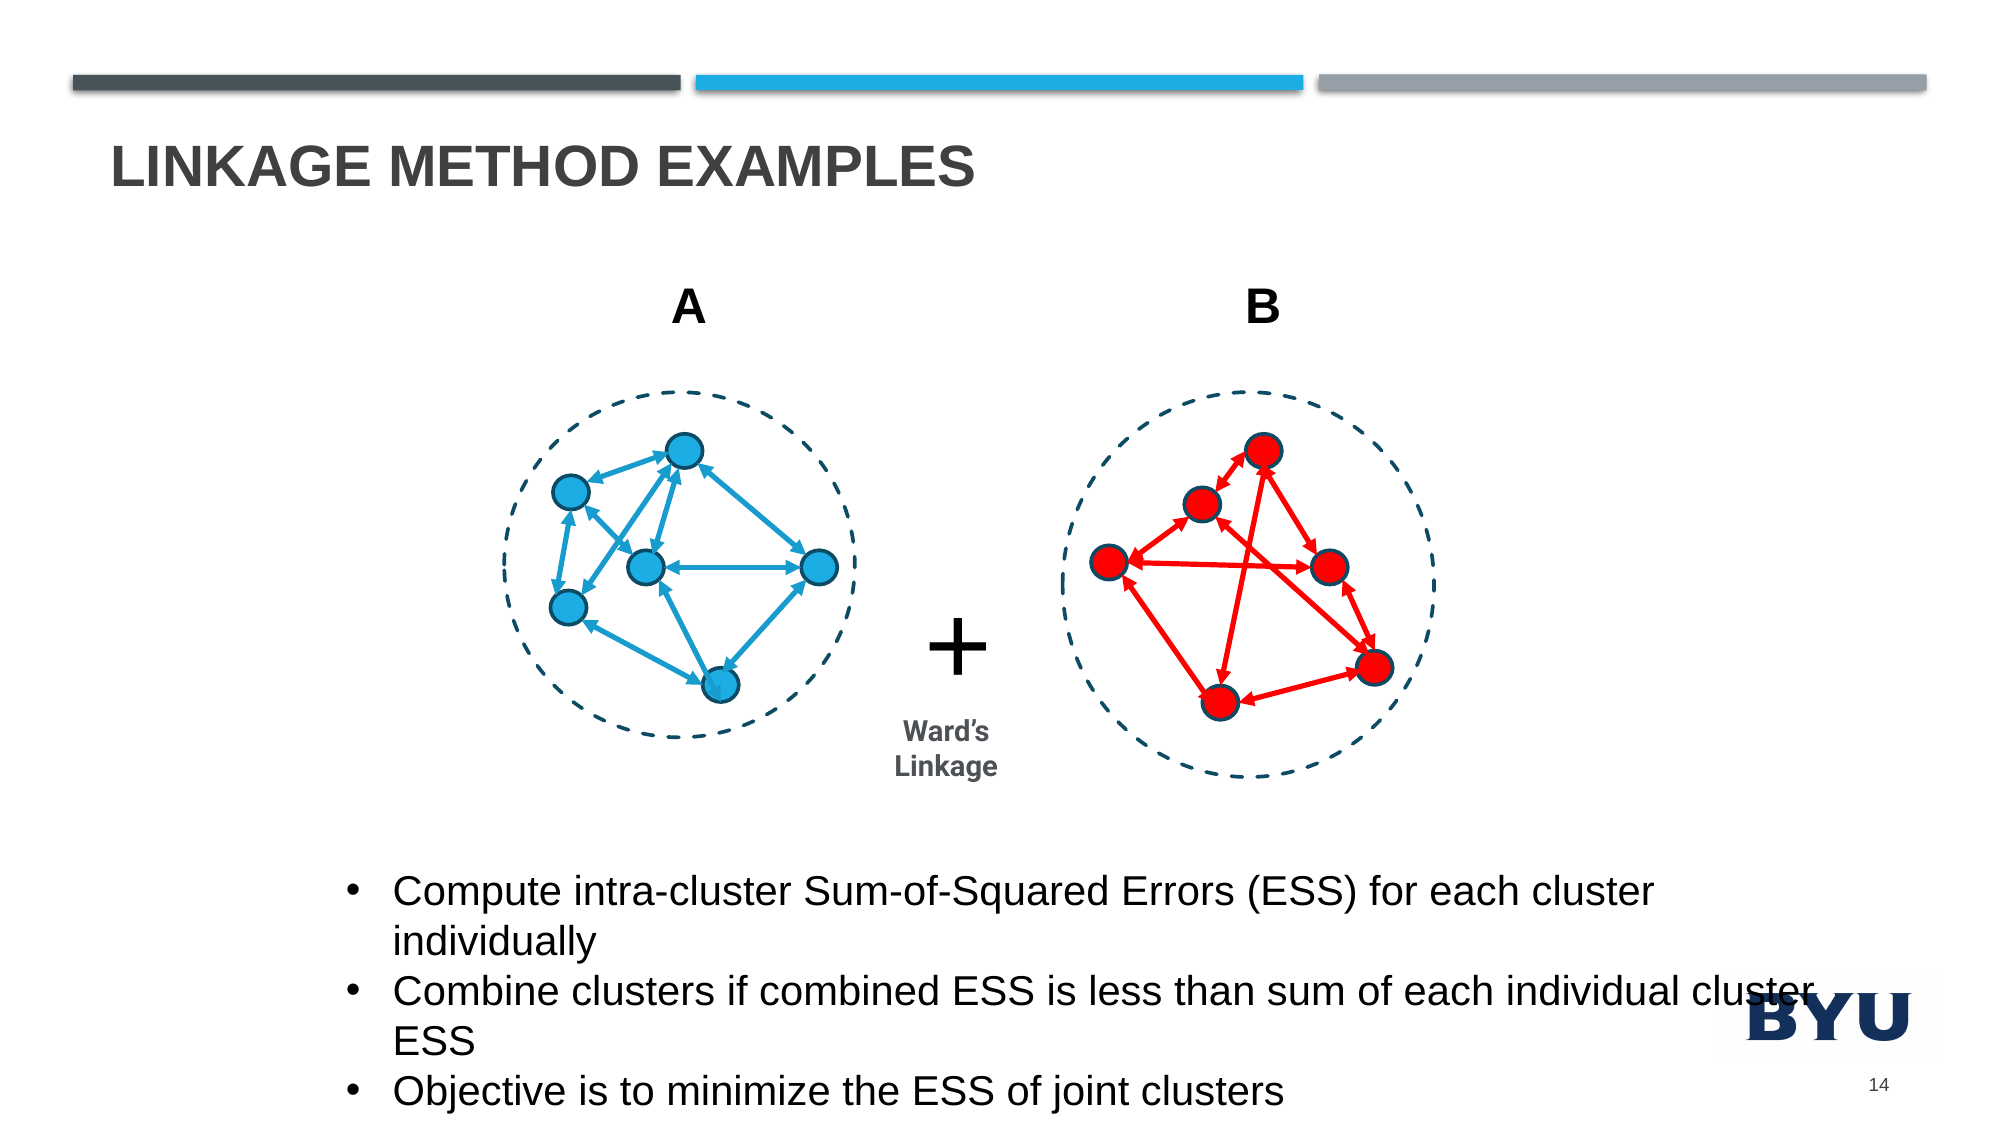

# Linkage Method Examples
A
B

+

Ward’s Linkage
Compute intra-cluster Sum-of-Squared Errors (ESS) for each cluster individually
Combine clusters if combined ESS is less than sum of each individual cluster ESS
Objective is to minimize the ESS of joint clusters
14